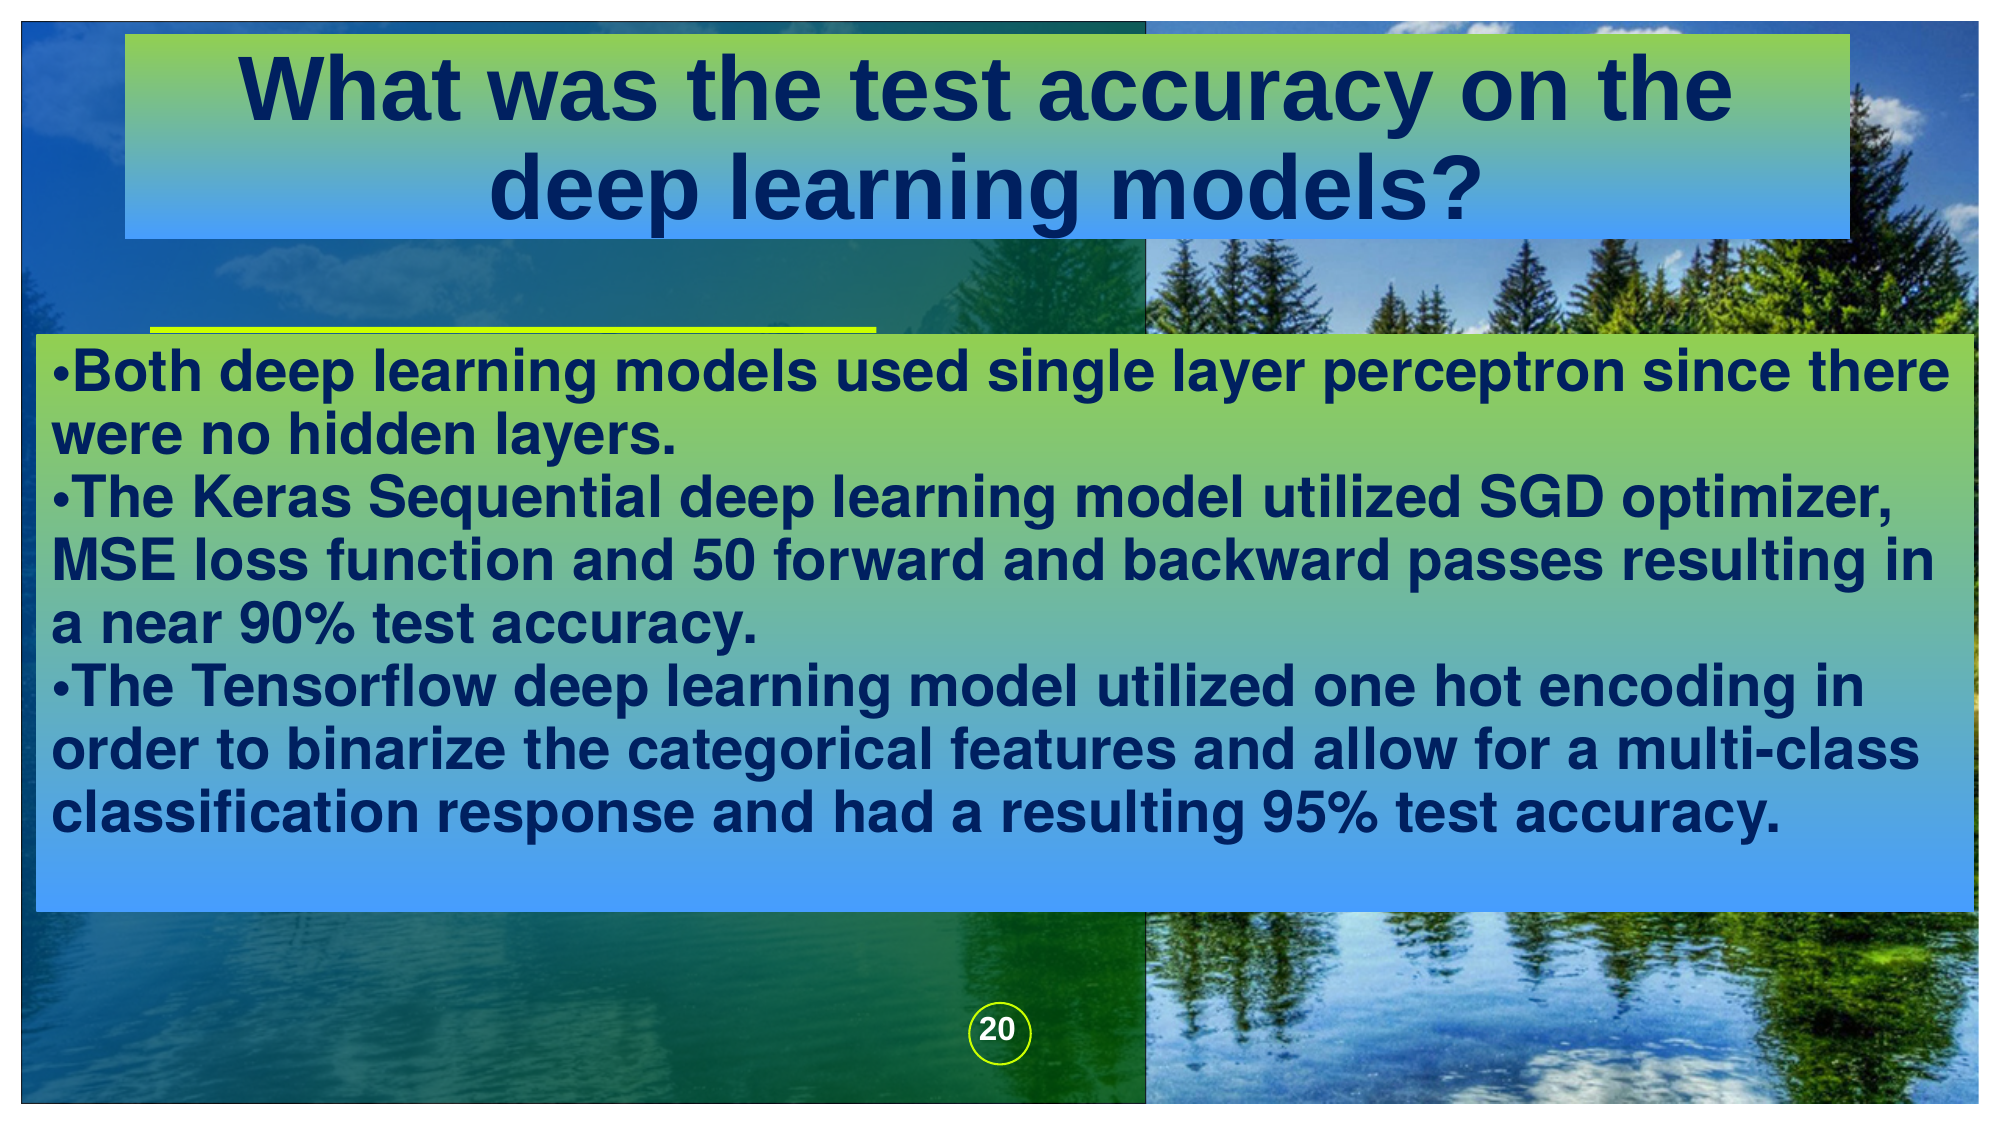

What was the test accuracy on the deep learning models?
# •Both deep learning models used single layer perceptron since there were no hidden layers. •The Keras Sequential deep learning model utilized SGD optimizer, MSE loss function and 50 forward and backward passes resulting in a near 90% test accuracy. •The Tensorflow deep learning model utilized one hot encoding in order to binarize the categorical features and allow for a multi-class classification response and had a resulting 95% test accuracy.
20